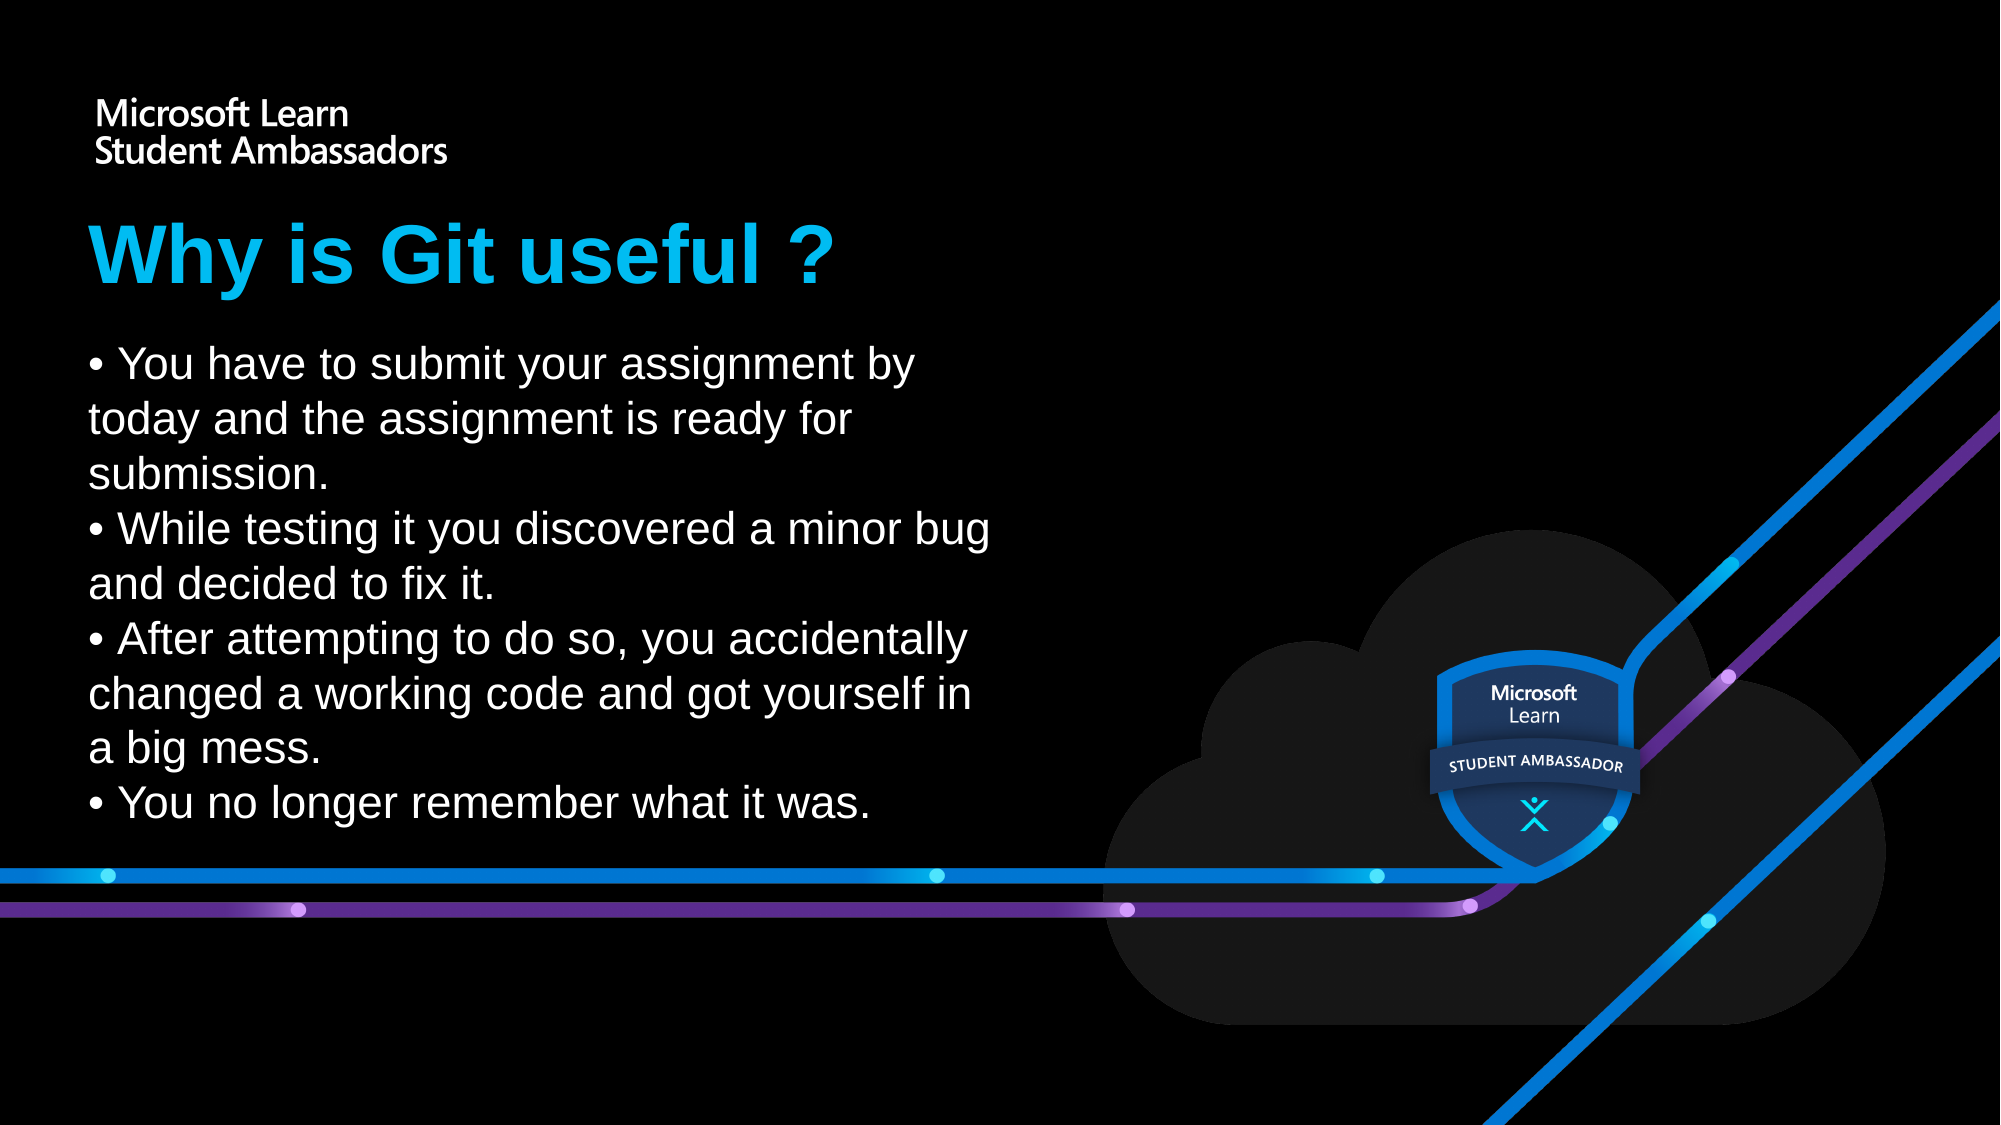

Why is Git useful ?
• You have to submit your assignment by today and the assignment is ready for submission.
• While testing it you discovered a minor bug and decided to fix it.
• After attempting to do so, you accidentally changed a working code and got yourself in a big mess.
• You no longer remember what it was.